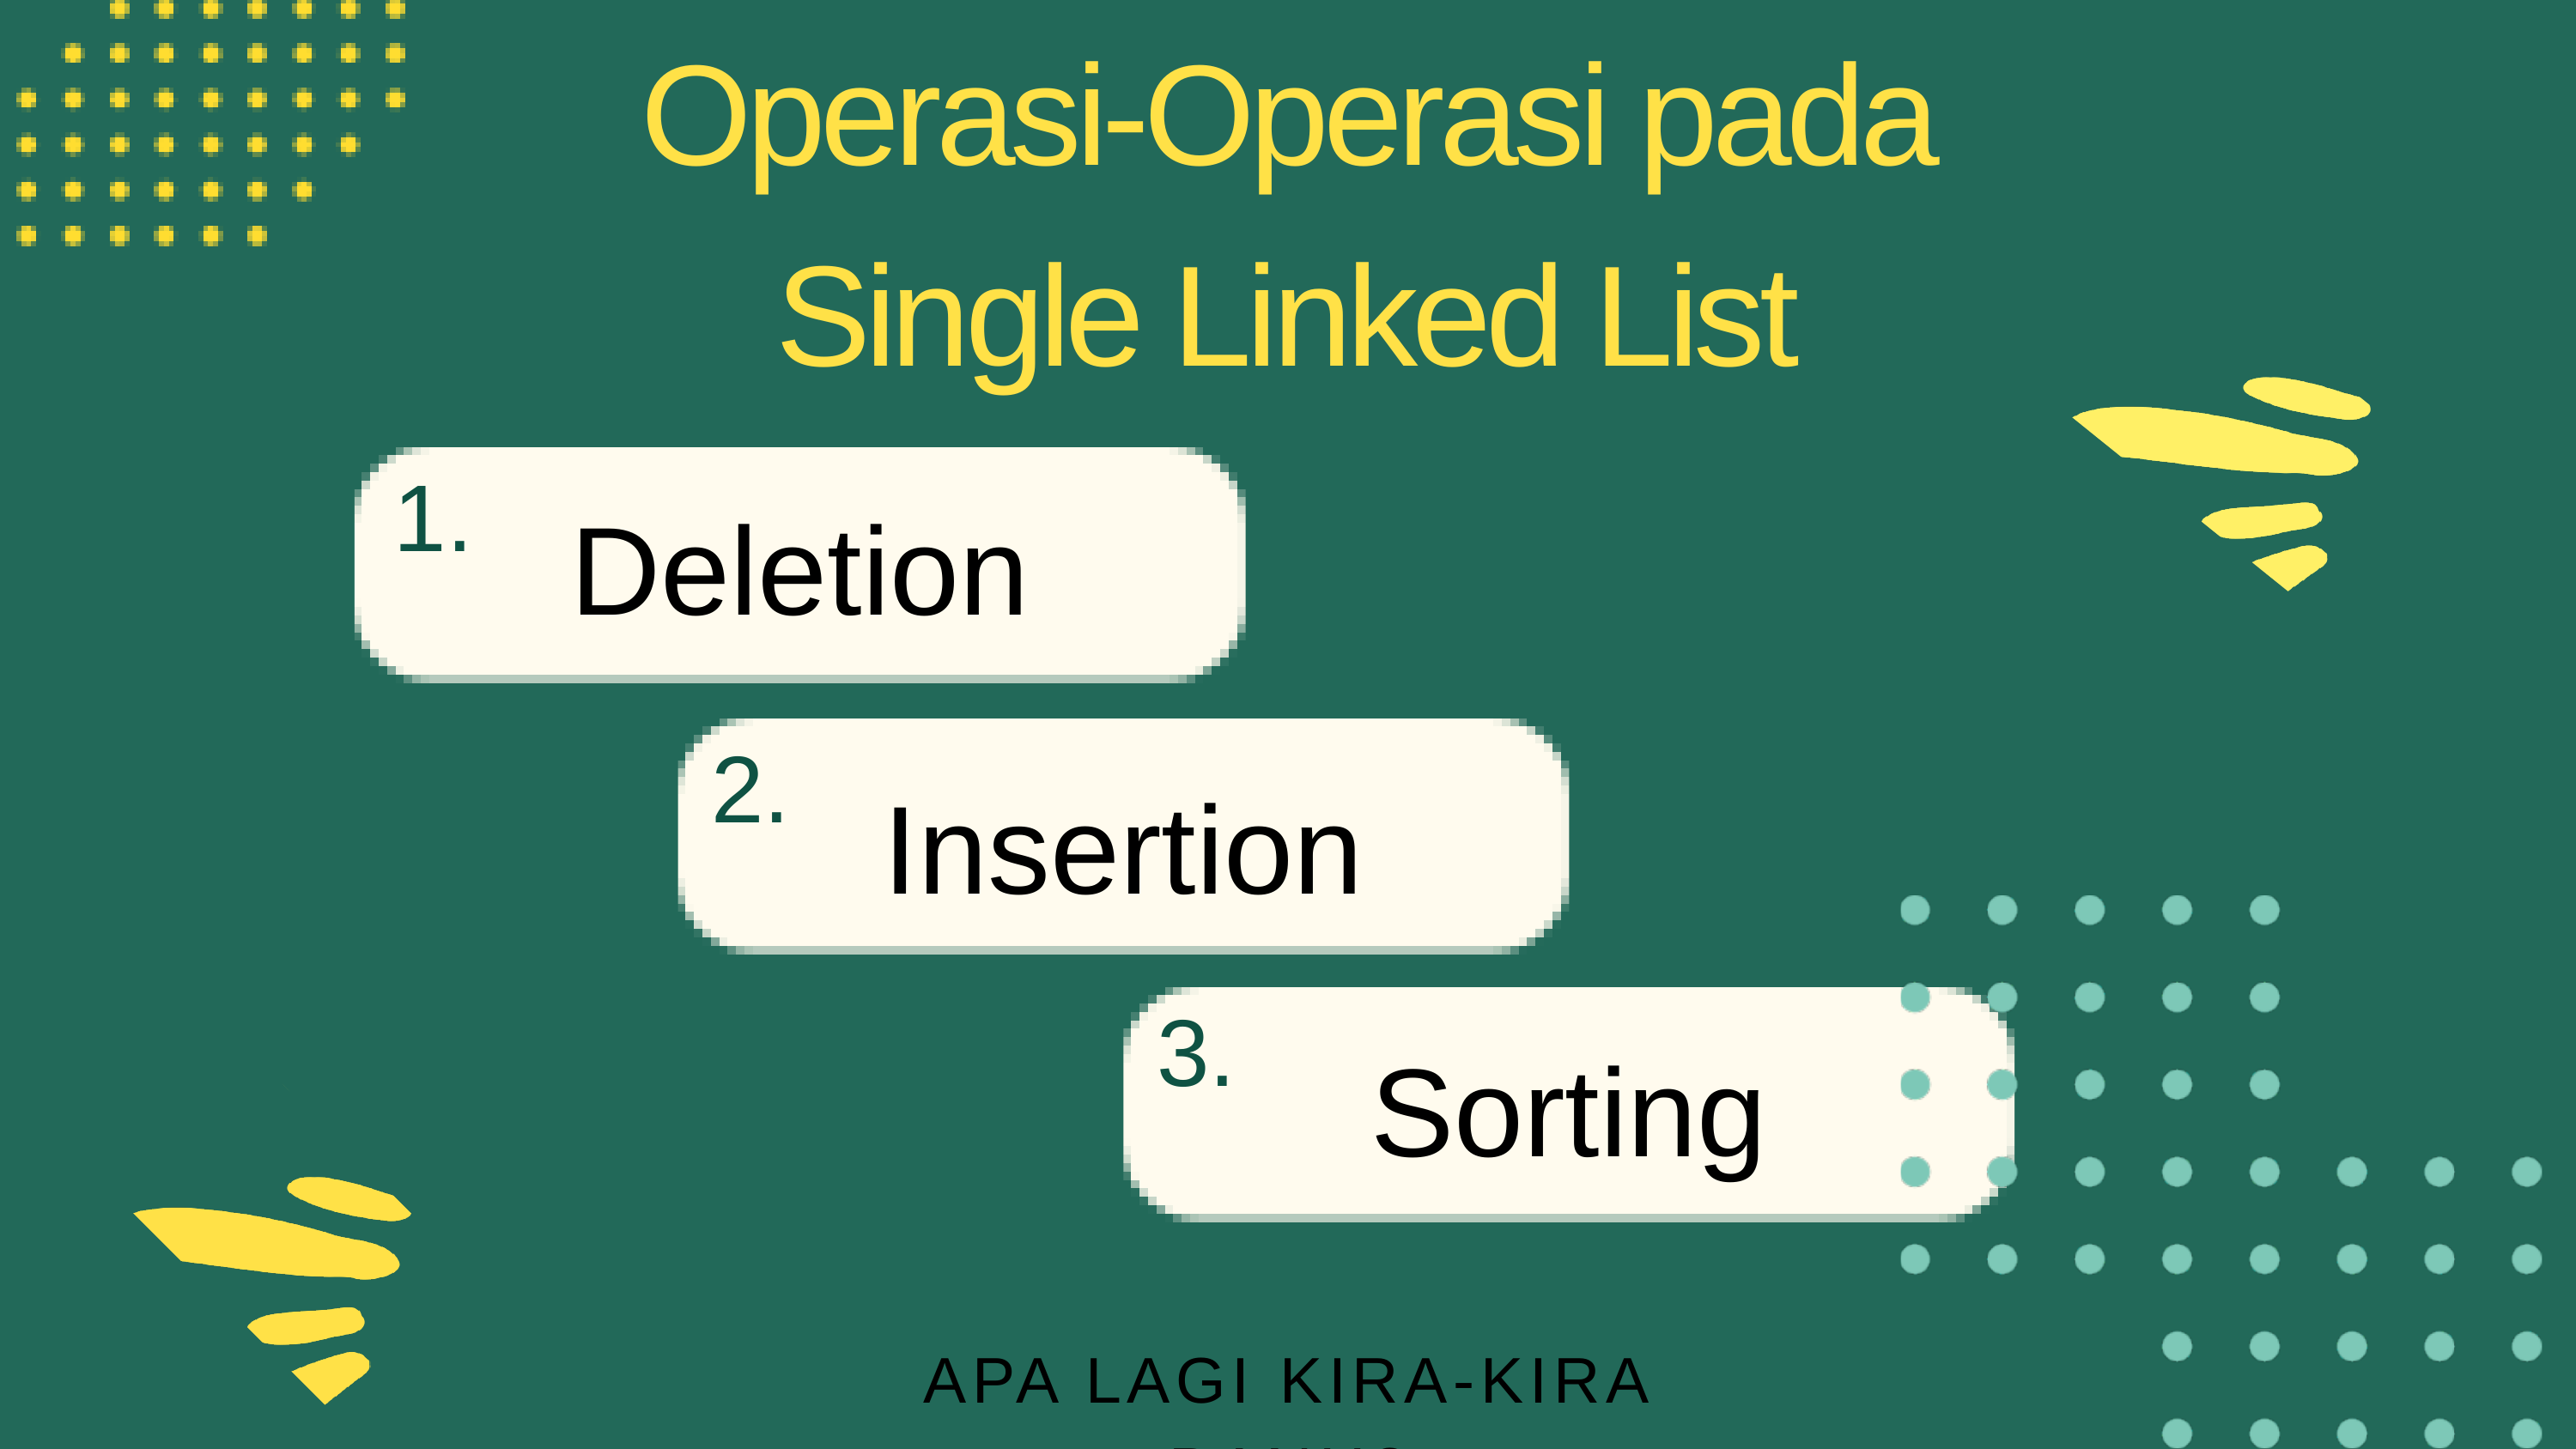

Operasi-Operasi pada Single Linked List

1.

Deletion
2.

Insertion

3.

Sorting

APA LAGI KIRA-KIRA BANH?